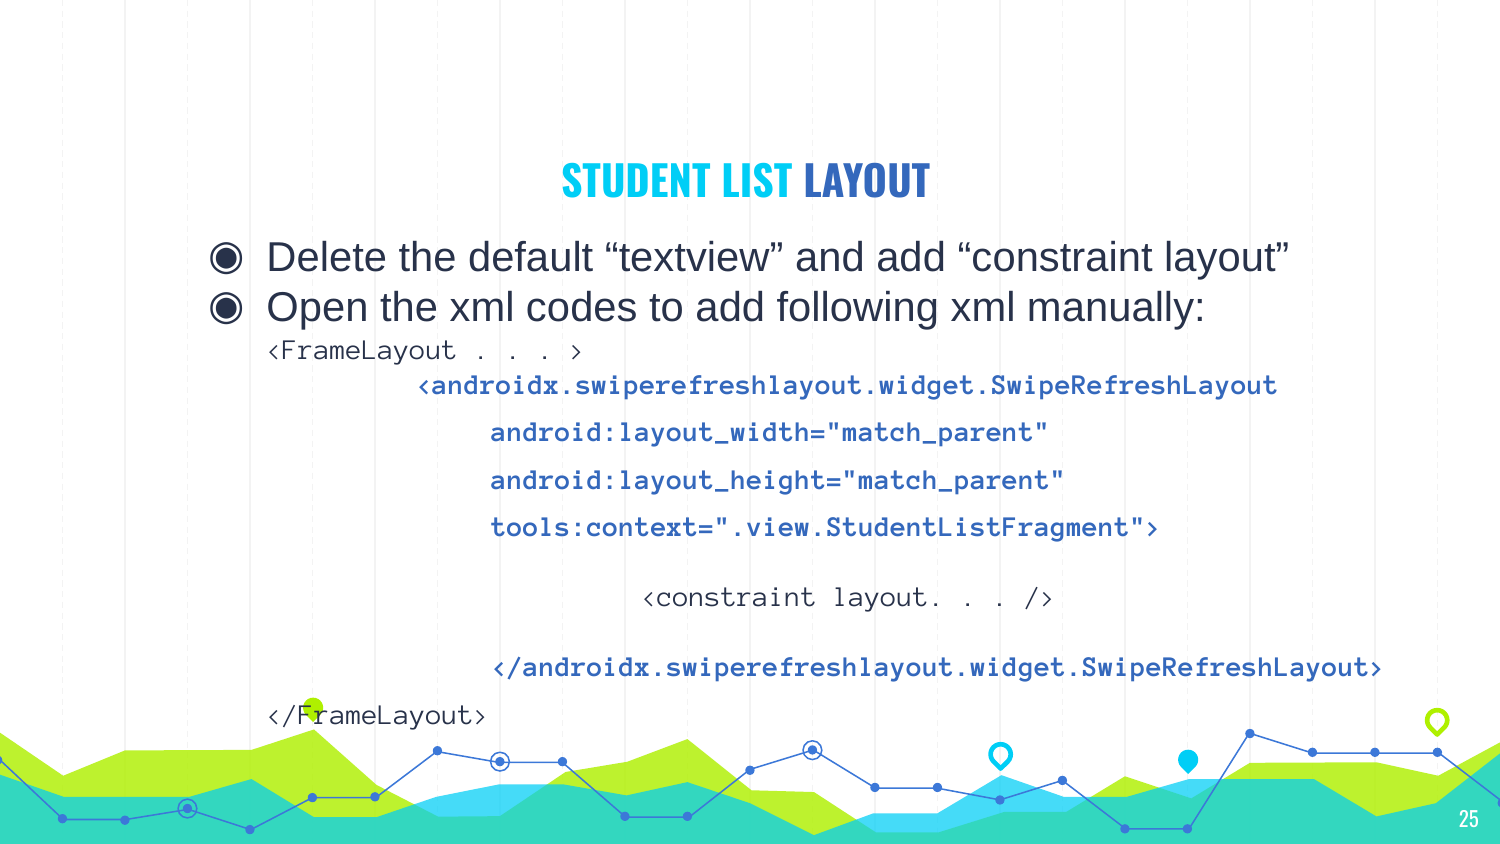

# STUDENT LIST LAYOUT
Delete the default “textview” and add “constraint layout”
Open the xml codes to add following xml manually:
<FrameLayout . . . >
	<androidx.swiperefreshlayout.widget.SwipeRefreshLayout
        		android:layout_width="match_parent"
        		android:layout_height="match_parent"
        		tools:context=".view.StudentListFragment">
			<constraint layout. . . />
		</androidx.swiperefreshlayout.widget.SwipeRefreshLayout>
</FrameLayout>

25